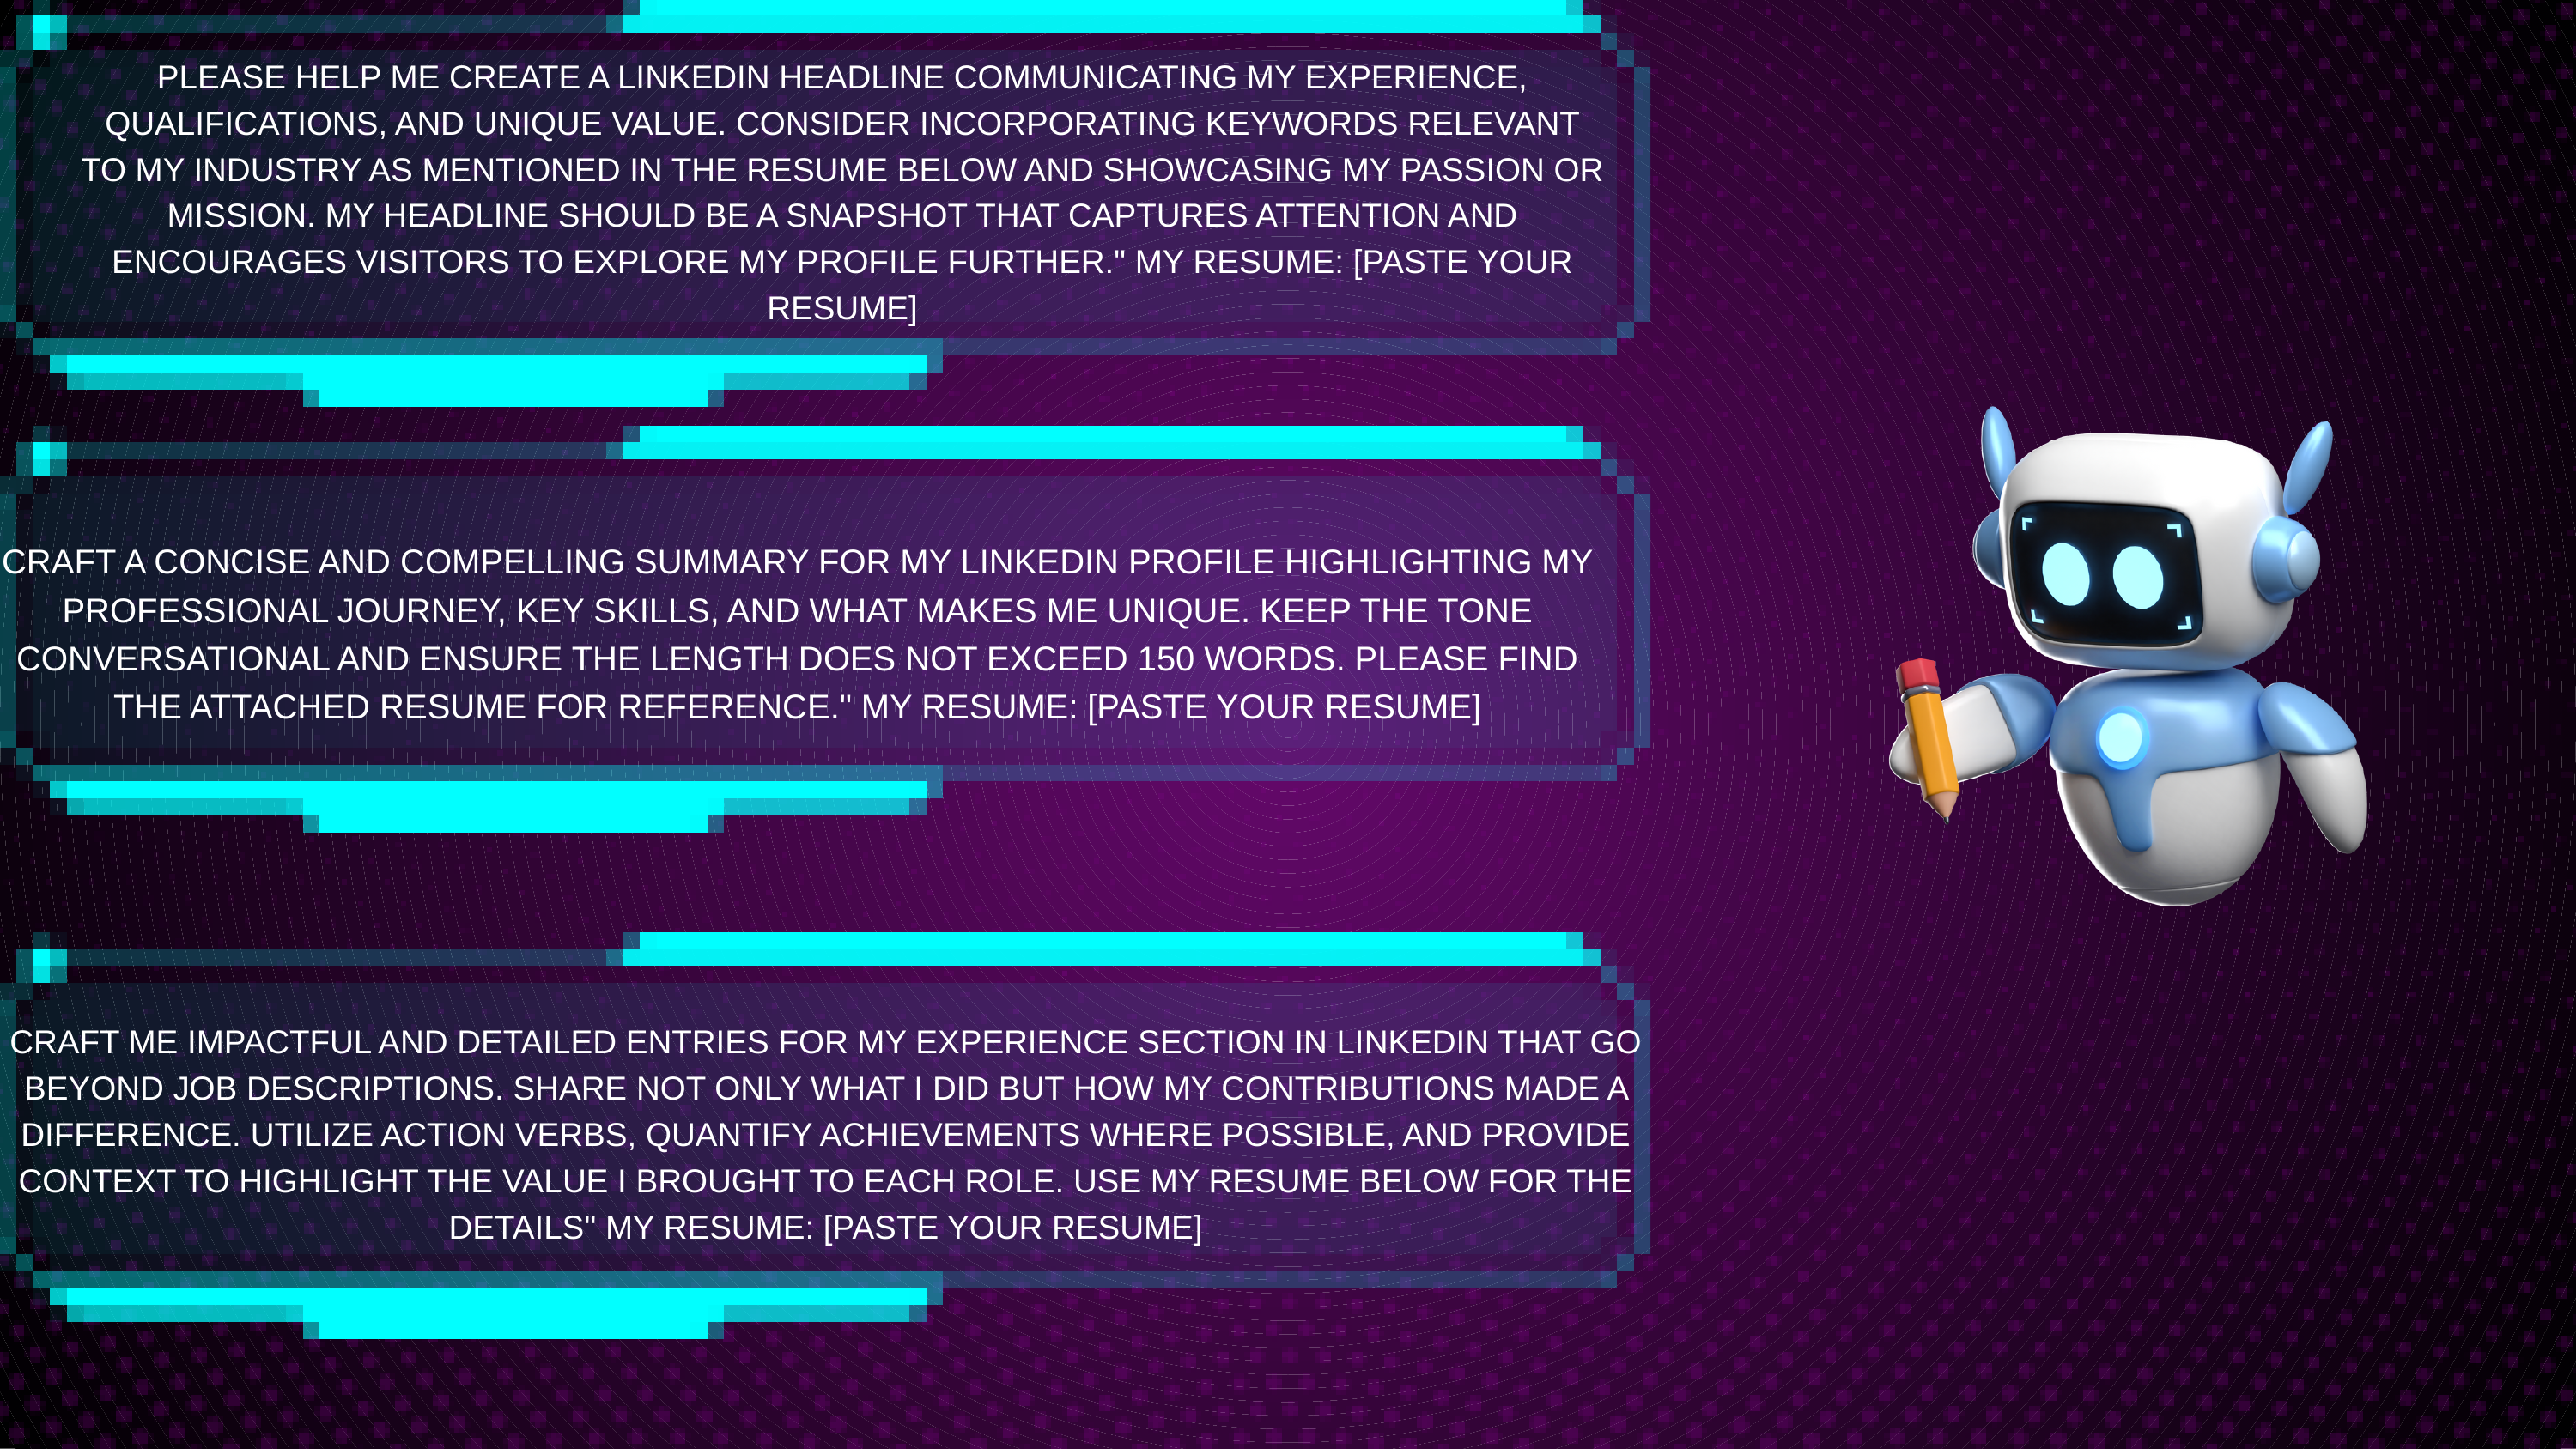

PLEASE HELP ME CREATE A LINKEDIN HEADLINE COMMUNICATING MY EXPERIENCE, QUALIFICATIONS, AND UNIQUE VALUE. CONSIDER INCORPORATING KEYWORDS RELEVANT TO MY INDUSTRY AS MENTIONED IN THE RESUME BELOW AND SHOWCASING MY PASSION OR MISSION. MY HEADLINE SHOULD BE A SNAPSHOT THAT CAPTURES ATTENTION AND ENCOURAGES VISITORS TO EXPLORE MY PROFILE FURTHER." MY RESUME: [PASTE YOUR RESUME]

CRAFT A CONCISE AND COMPELLING SUMMARY FOR MY LINKEDIN PROFILE HIGHLIGHTING MY PROFESSIONAL JOURNEY, KEY SKILLS, AND WHAT MAKES ME UNIQUE. KEEP THE TONE CONVERSATIONAL AND ENSURE THE LENGTH DOES NOT EXCEED 150 WORDS. PLEASE FIND THE ATTACHED RESUME FOR REFERENCE." MY RESUME: [PASTE YOUR RESUME]

CRAFT ME IMPACTFUL AND DETAILED ENTRIES FOR MY EXPERIENCE SECTION IN LINKEDIN THAT GO BEYOND JOB DESCRIPTIONS. SHARE NOT ONLY WHAT I DID BUT HOW MY CONTRIBUTIONS MADE A DIFFERENCE. UTILIZE ACTION VERBS, QUANTIFY ACHIEVEMENTS WHERE POSSIBLE, AND PROVIDE CONTEXT TO HIGHLIGHT THE VALUE I BROUGHT TO EACH ROLE. USE MY RESUME BELOW FOR THE DETAILS" MY RESUME: [PASTE YOUR RESUME]